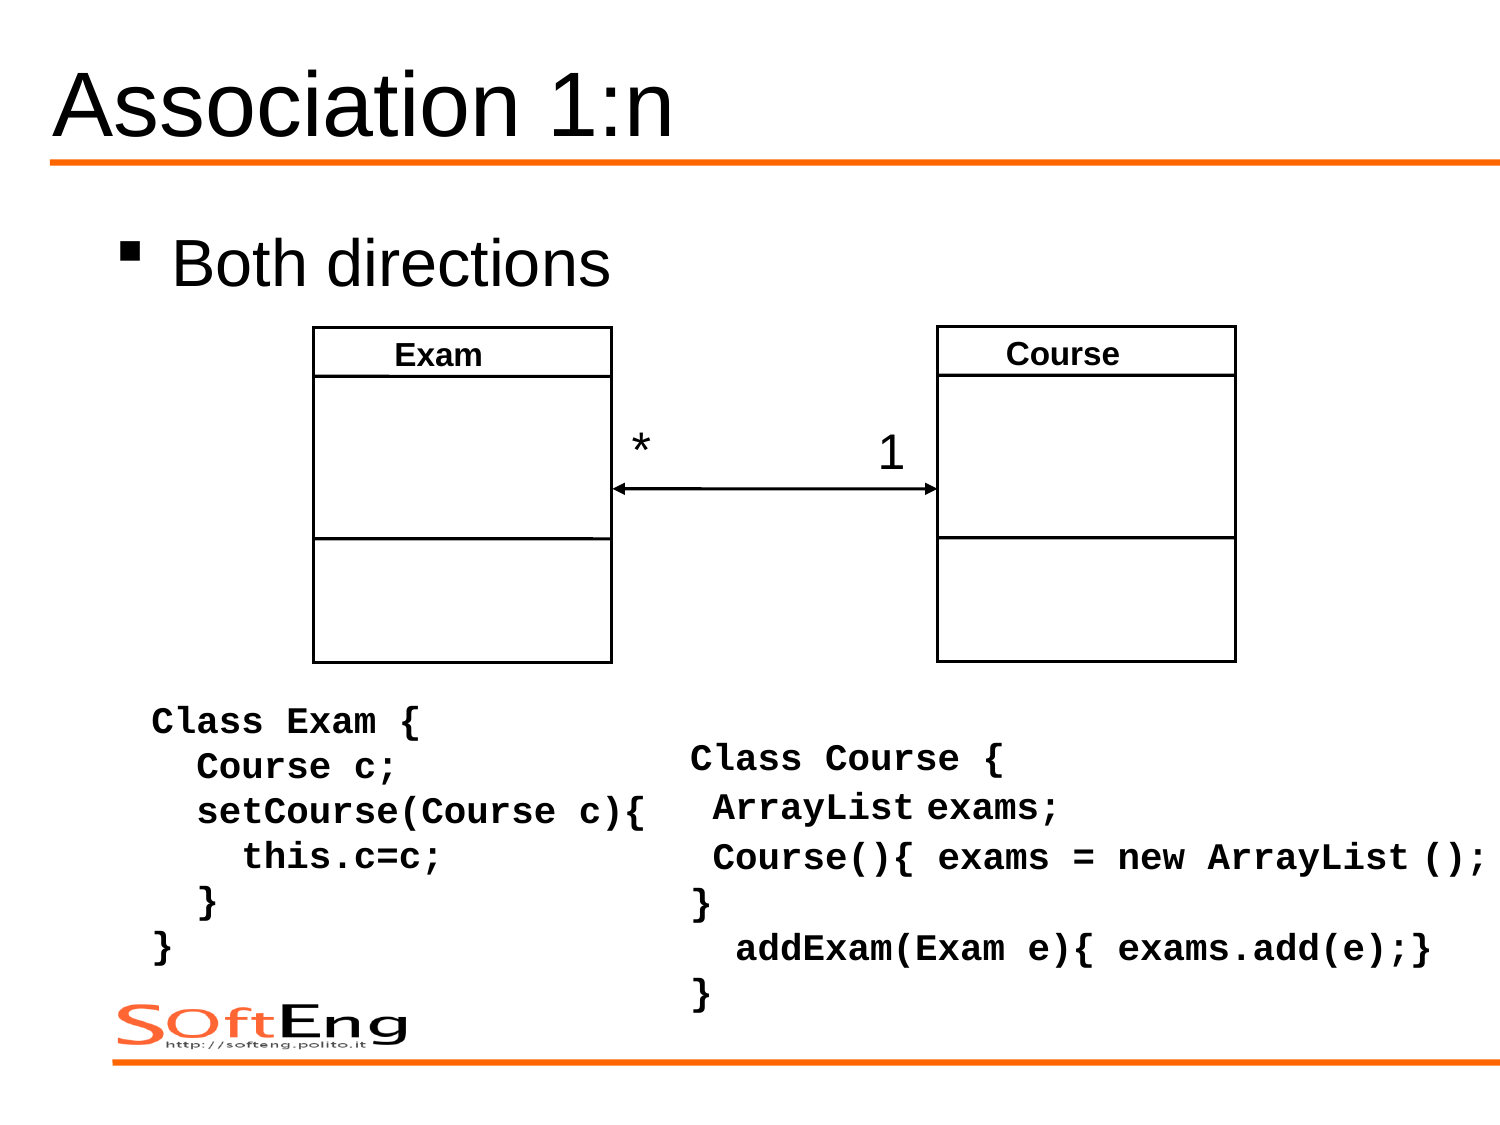

# Association 1:n
Both directions
Course
Exam

*
1

Class Exam {
  Course c;
  setCourse(Course c){
    this.c=c;
  }
}
Class Course {
 ArrayList exams;
 Course(){ exams = new ArrayList ();
}
  addExam(Exam e){ exams.add(e);}
}